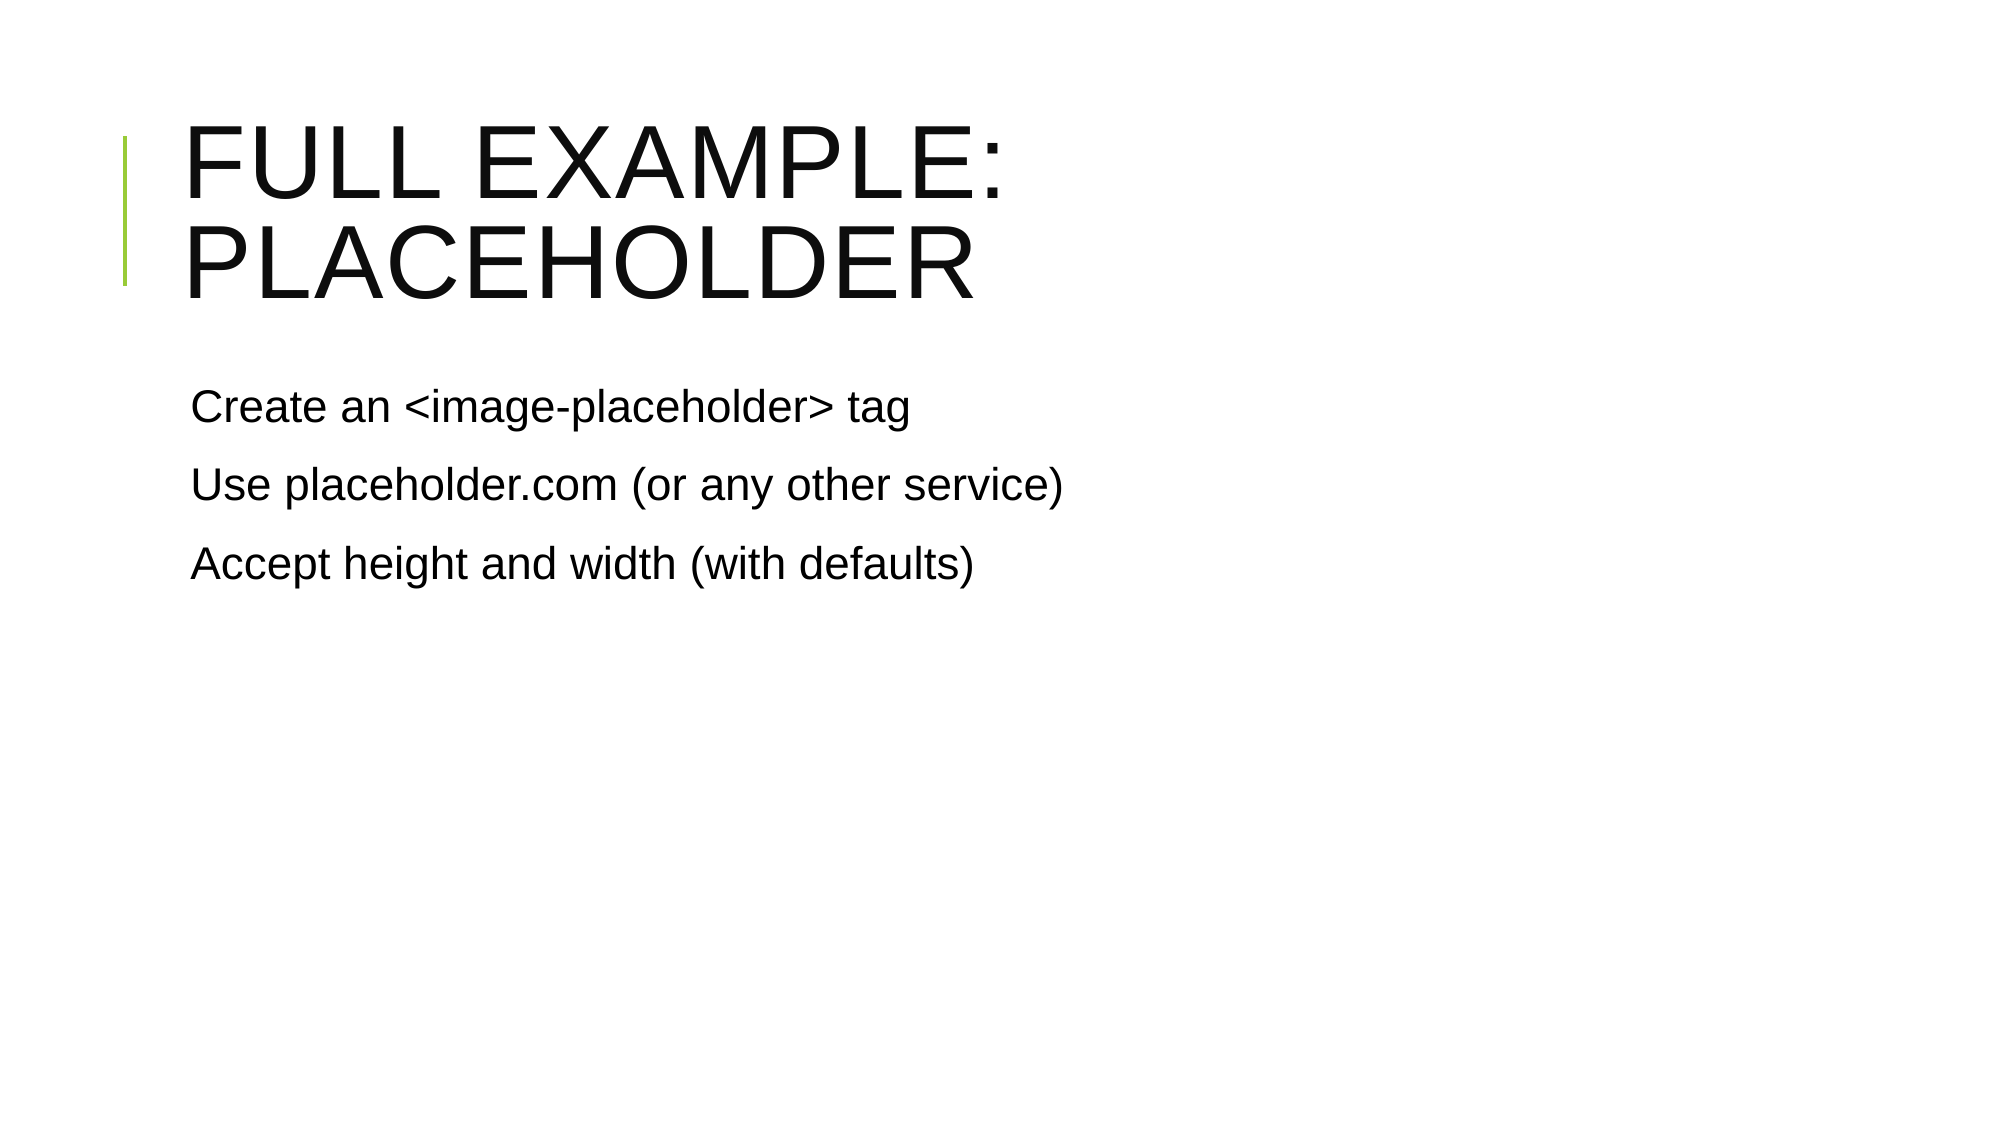

# Full Example: Placeholder
Create an <image-placeholder> tag
Use placeholder.com (or any other service)
Accept height and width (with defaults)